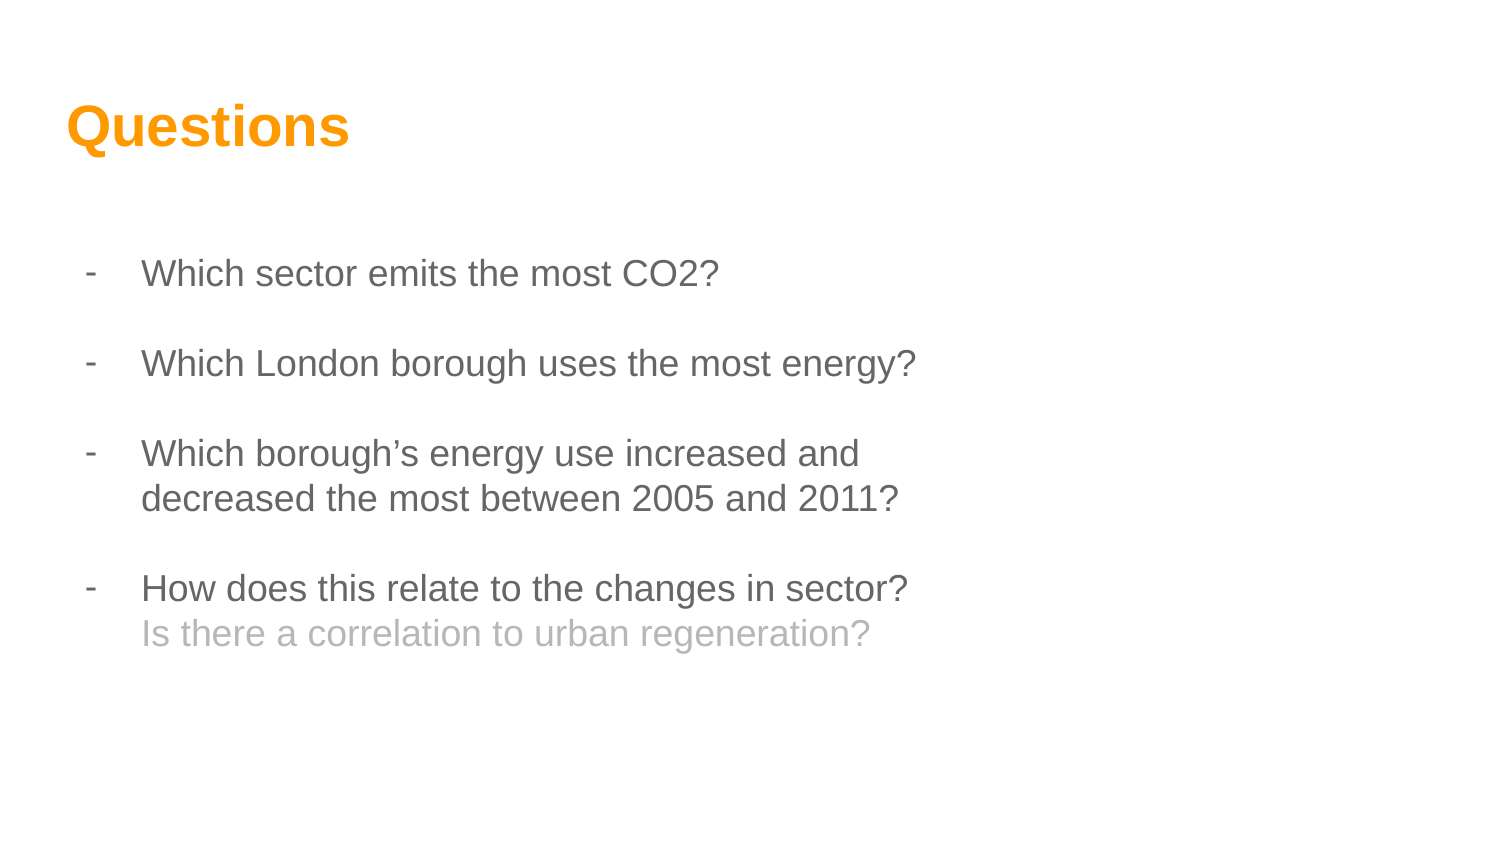

# Questions

Which sector emits the most CO2?
Which London borough uses the most energy?
Which borough’s energy use increased and decreased the most between 2005 and 2011?

How does this relate to the changes in sector?
Is there a correlation to urban regeneration?